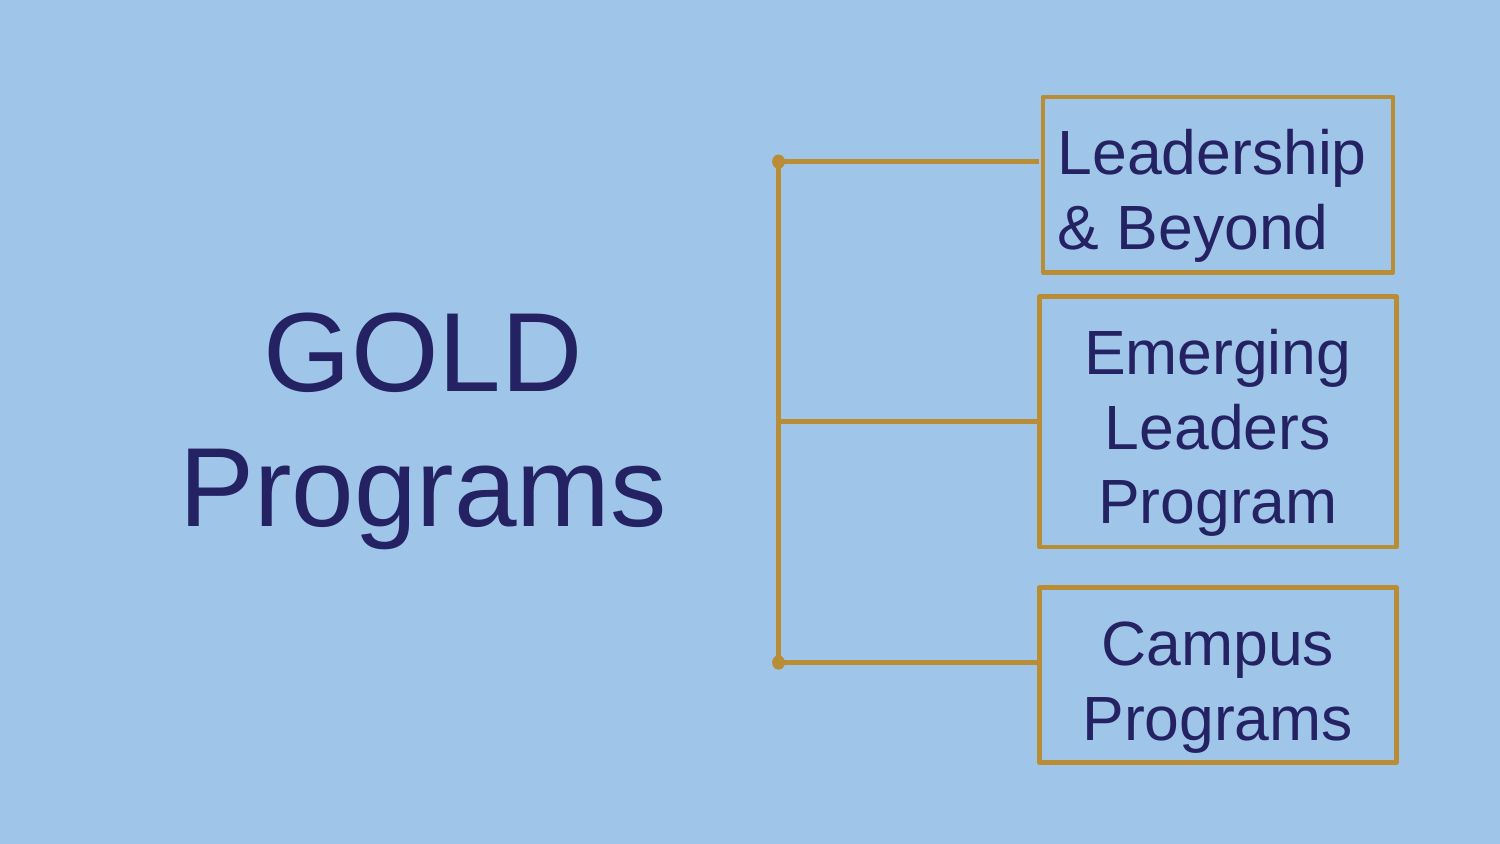

GOLD Programs
Leadership & Beyond

Emerging Leaders Program
Campus Programs